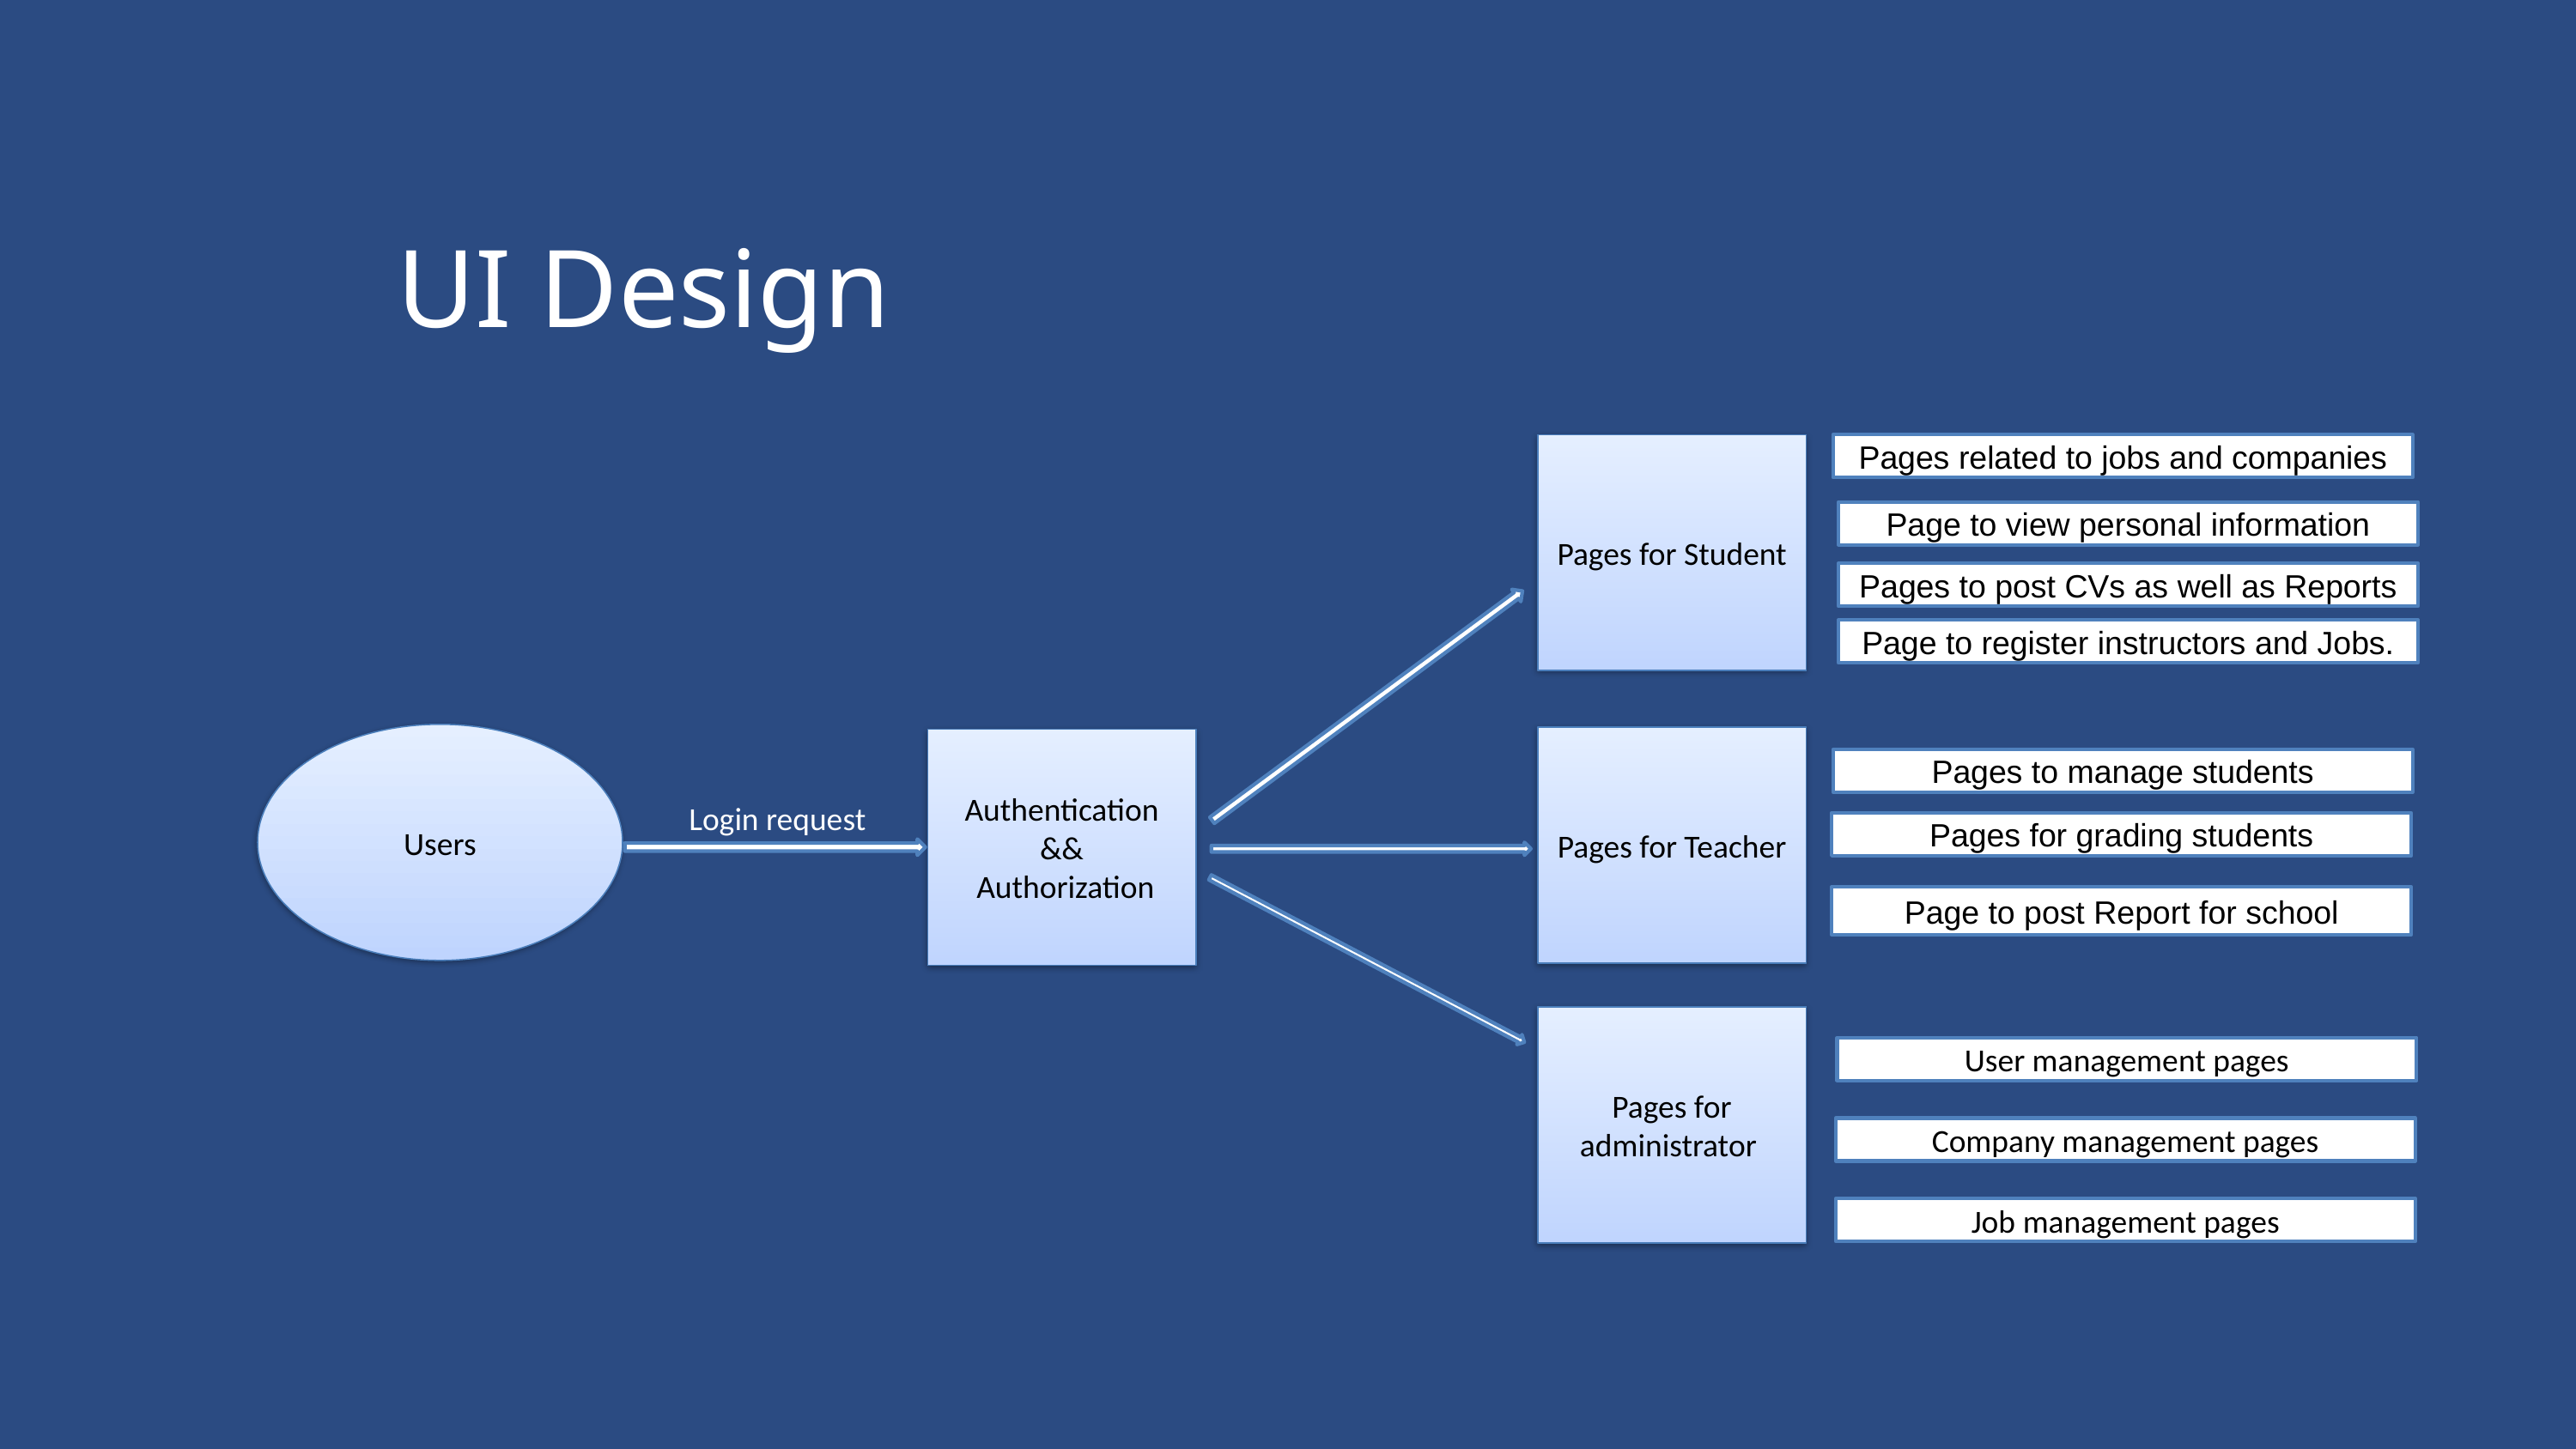

UI Design
Pages for Student
Pages related to jobs and companies
Page to view personal information
Pages to post CVs as well as Reports
Page to register instructors and Jobs.

Users
Pages for Teacher
Authentication &&
 Authorization
Pages to manage students
Login request
Pages for grading students

Page to post Report for school

Pages for administrator
User management pages
Company management pages
Job management pages